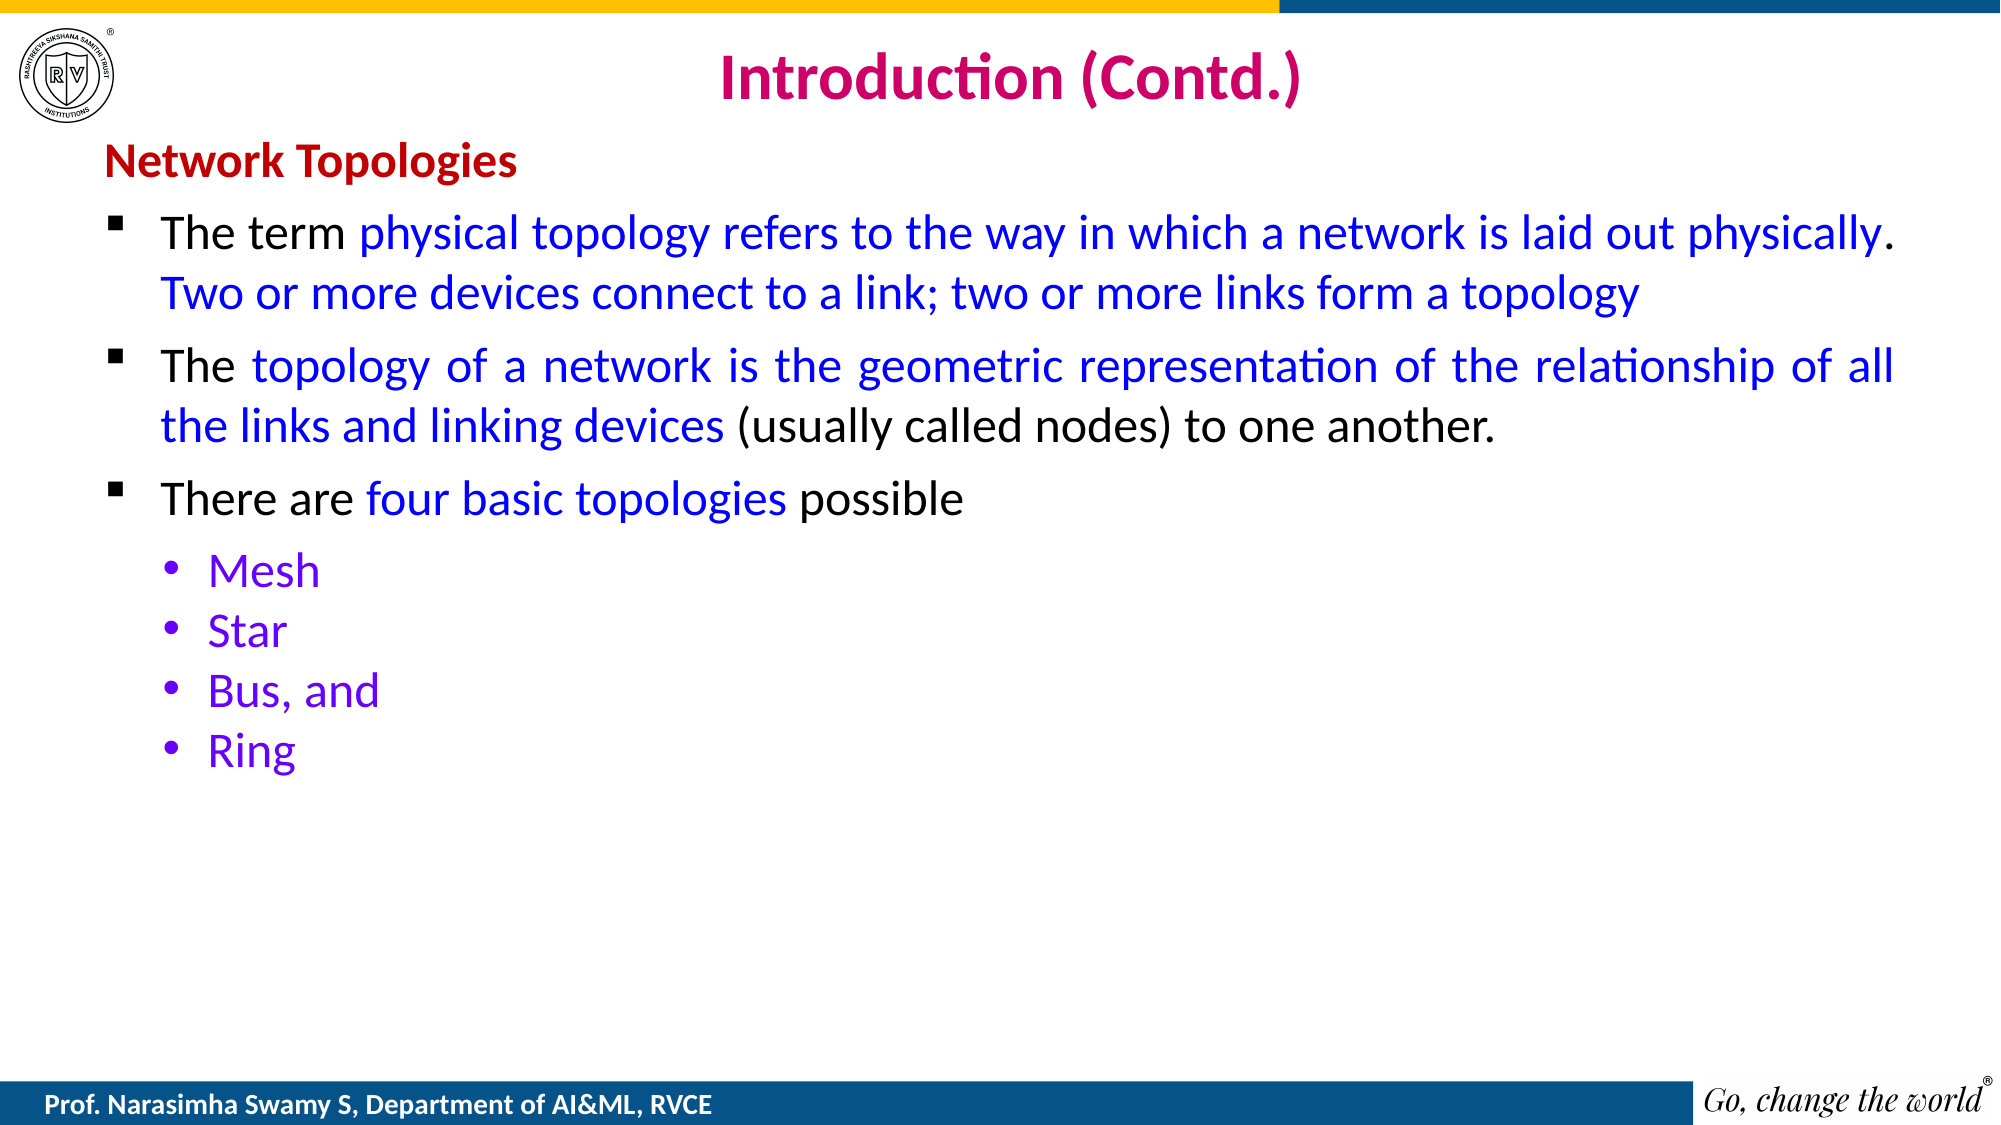

# Introduction (Contd.)
Network Topologies
The term physical topology refers to the way in which a network is laid out physically. Two or more devices connect to a link; two or more links form a topology
The topology of a network is the geometric representation of the relationship of all the links and linking devices (usually called nodes) to one another.
There are four basic topologies possible
Mesh
Star
Bus, and
Ring